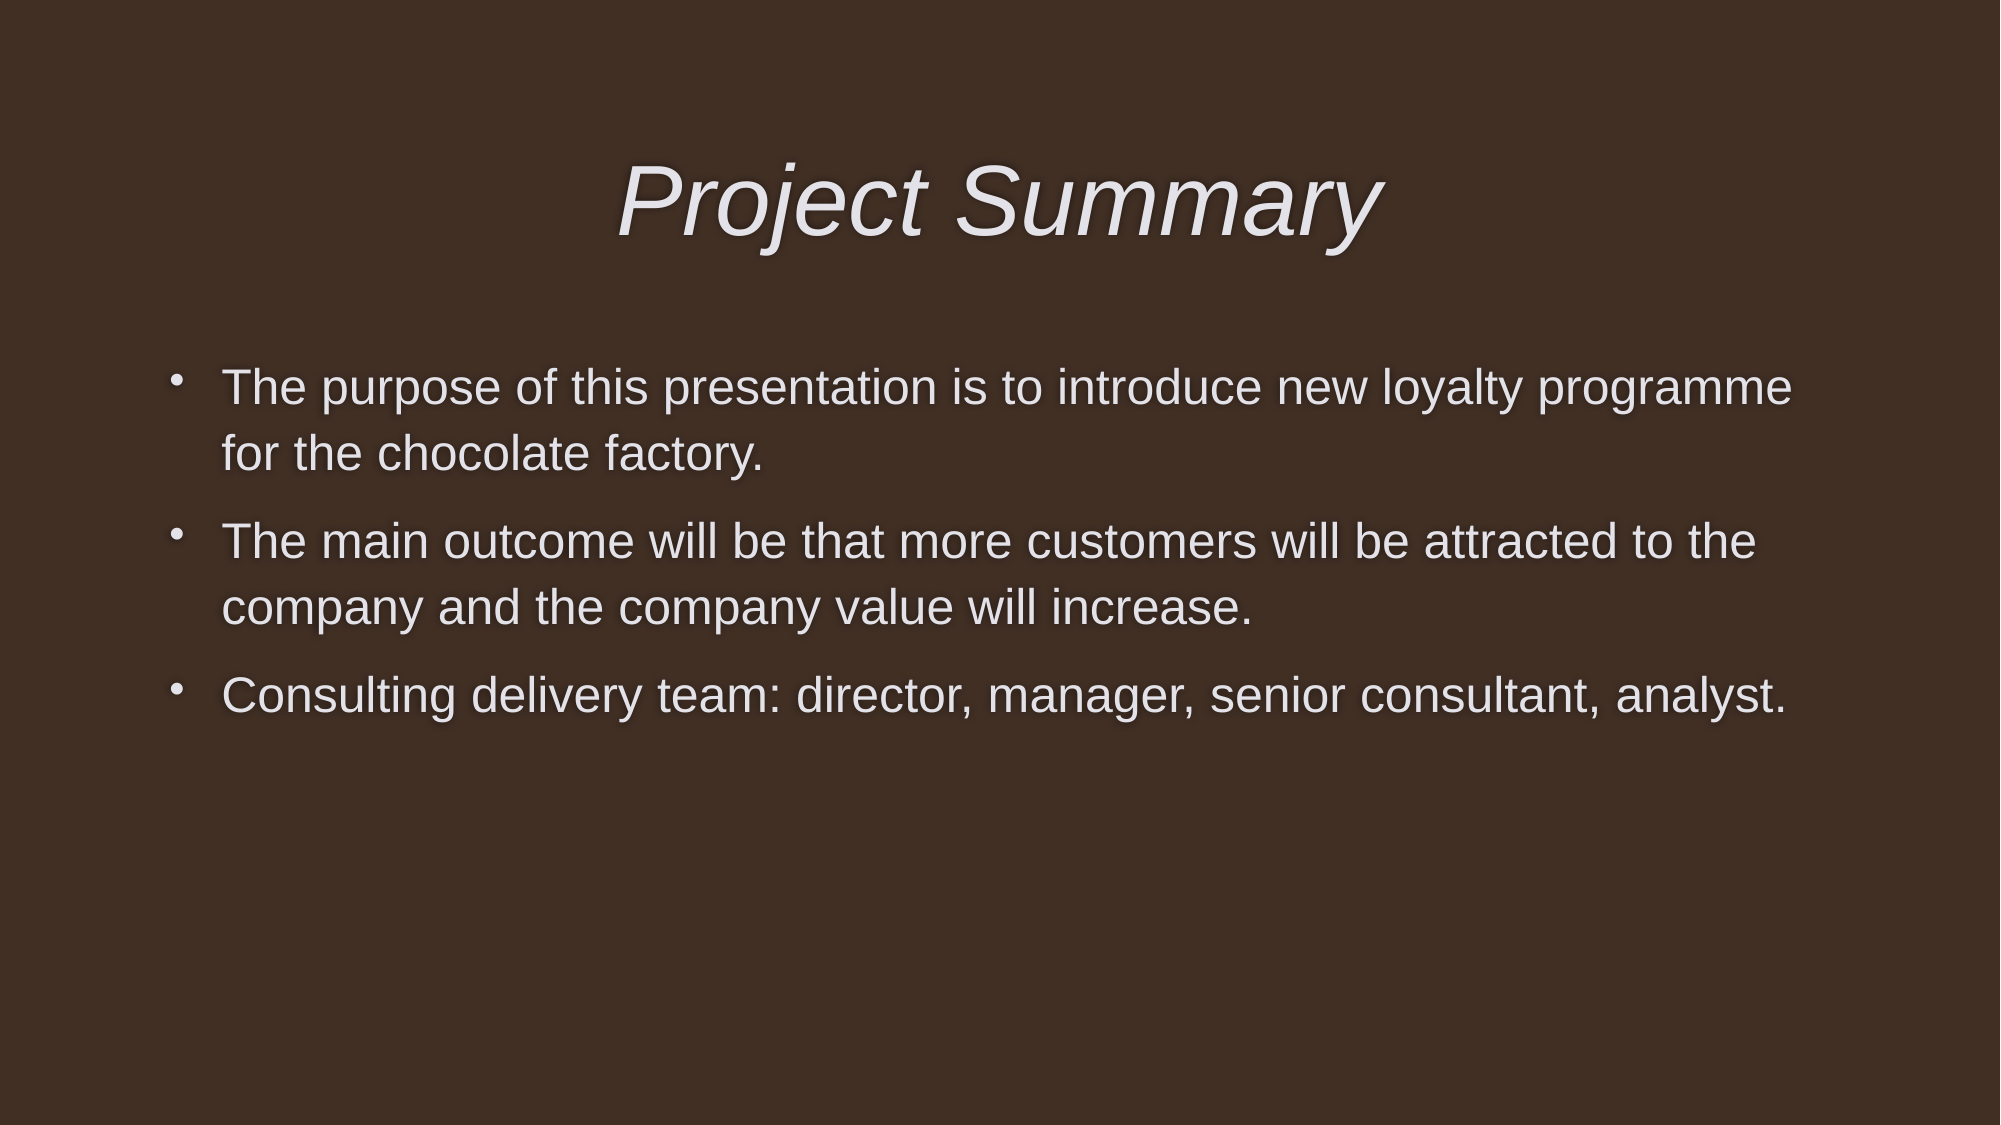

# Project Summary
The purpose of this presentation is to introduce new loyalty programme for the chocolate factory.
The main outcome will be that more customers will be attracted to the company and the company value will increase.
Consulting delivery team: director, manager, senior consultant, analyst.